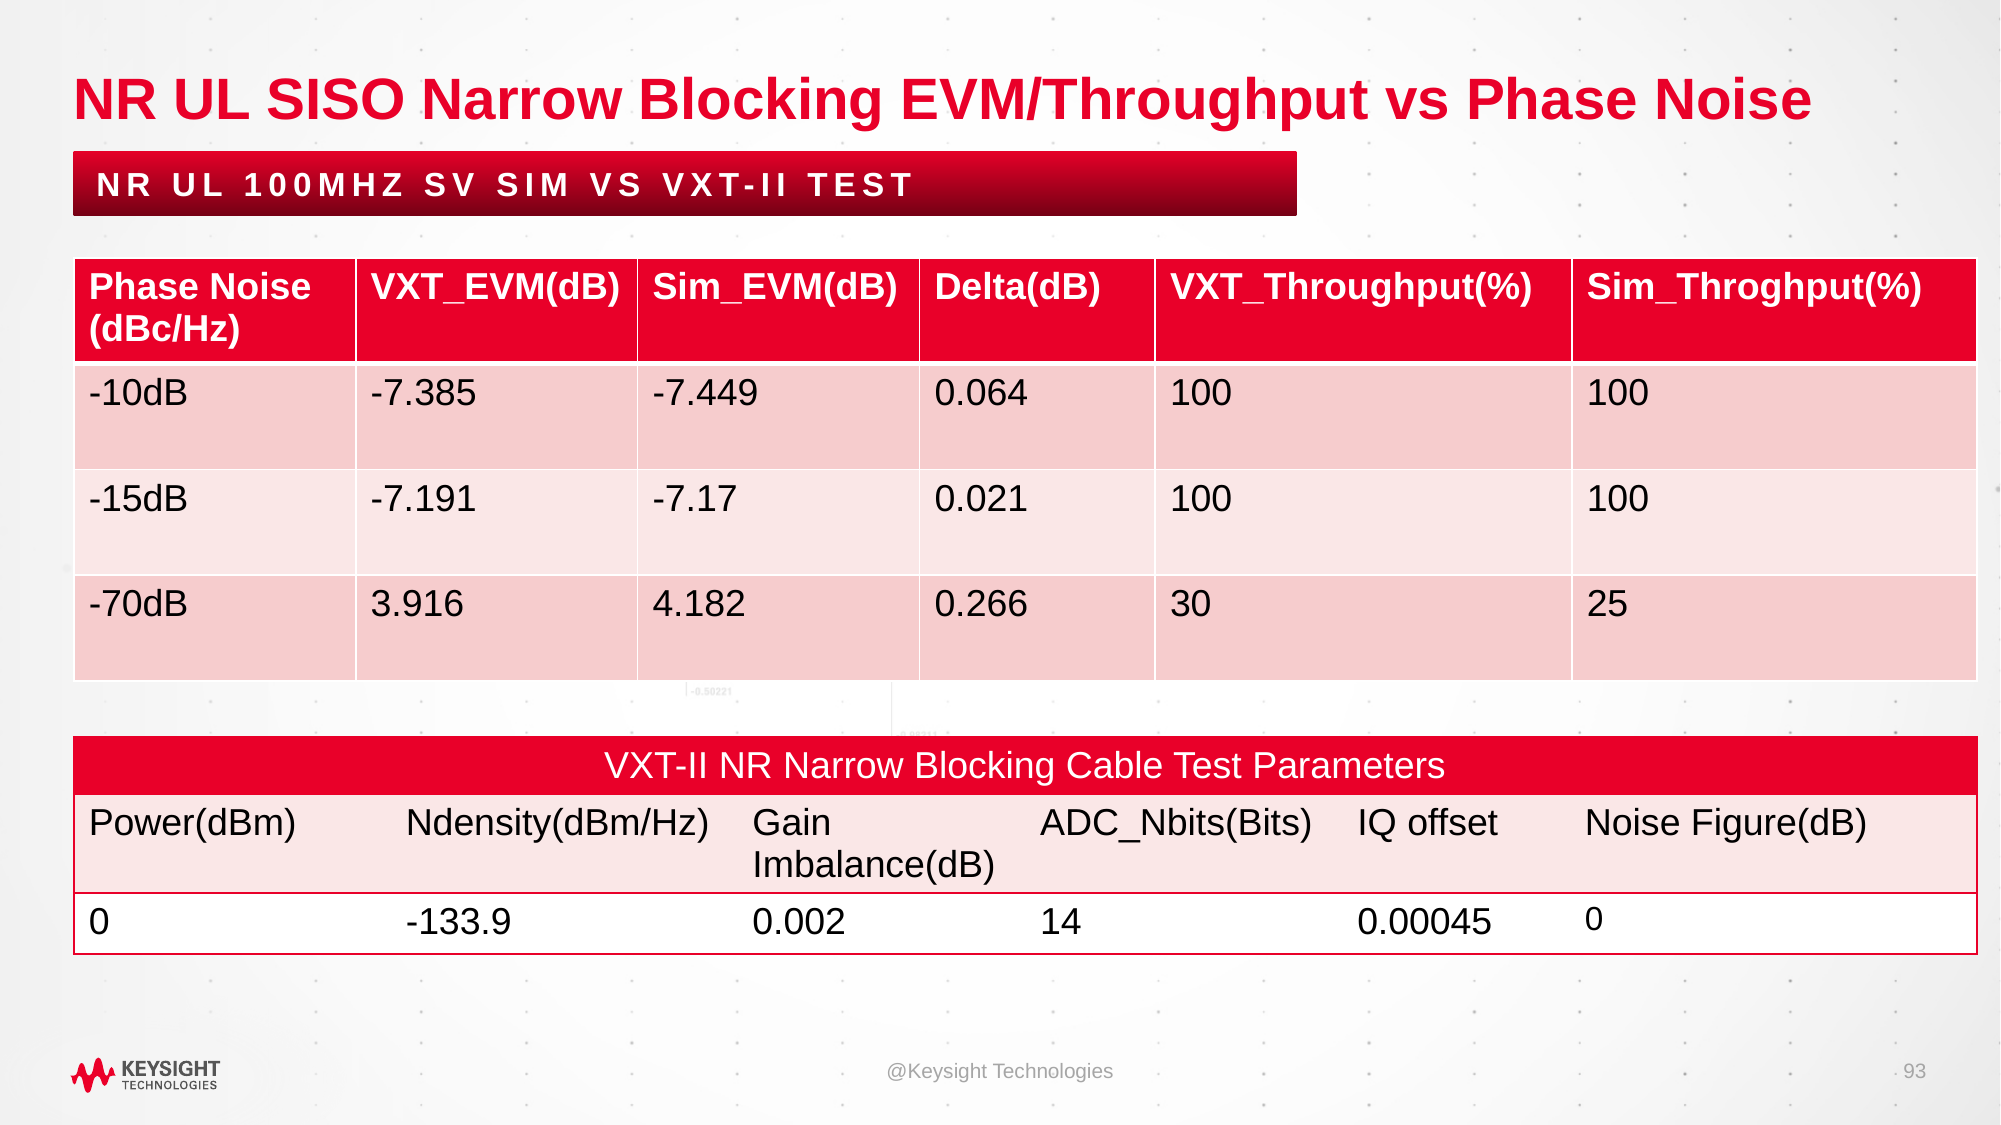

# NR UL SISO Narrow Blocking EVM/Throughput vs Phase Noise
NR UL 100MHz SV Sim vs VXT-II Test
| Phase Noise (dBc/Hz) | VXT\_EVM(dB) | Sim\_EVM(dB) | Delta(dB) | VXT\_Throughput(%) | Sim\_Throghput(%) |
| --- | --- | --- | --- | --- | --- |
| -10dB | -7.385 | -7.449 | 0.064 | 100 | 100 |
| -15dB | -7.191 | -7.17 | 0.021 | 100 | 100 |
| -70dB | 3.916 | 4.182 | 0.266 | 30 | 25 |
| VXT-II NR Narrow Blocking Cable Test Parameters |  |  |  |  |  |
| --- | --- | --- | --- | --- | --- |
| Power(dBm) | Ndensity(dBm/Hz) | Gain Imbalance(dB) | ADC\_Nbits(Bits) | IQ offset | Noise Figure(dB) |
| 0 | -133.9 | 0.002 | 14 | 0.00045 | 0 |
@Keysight Technologies